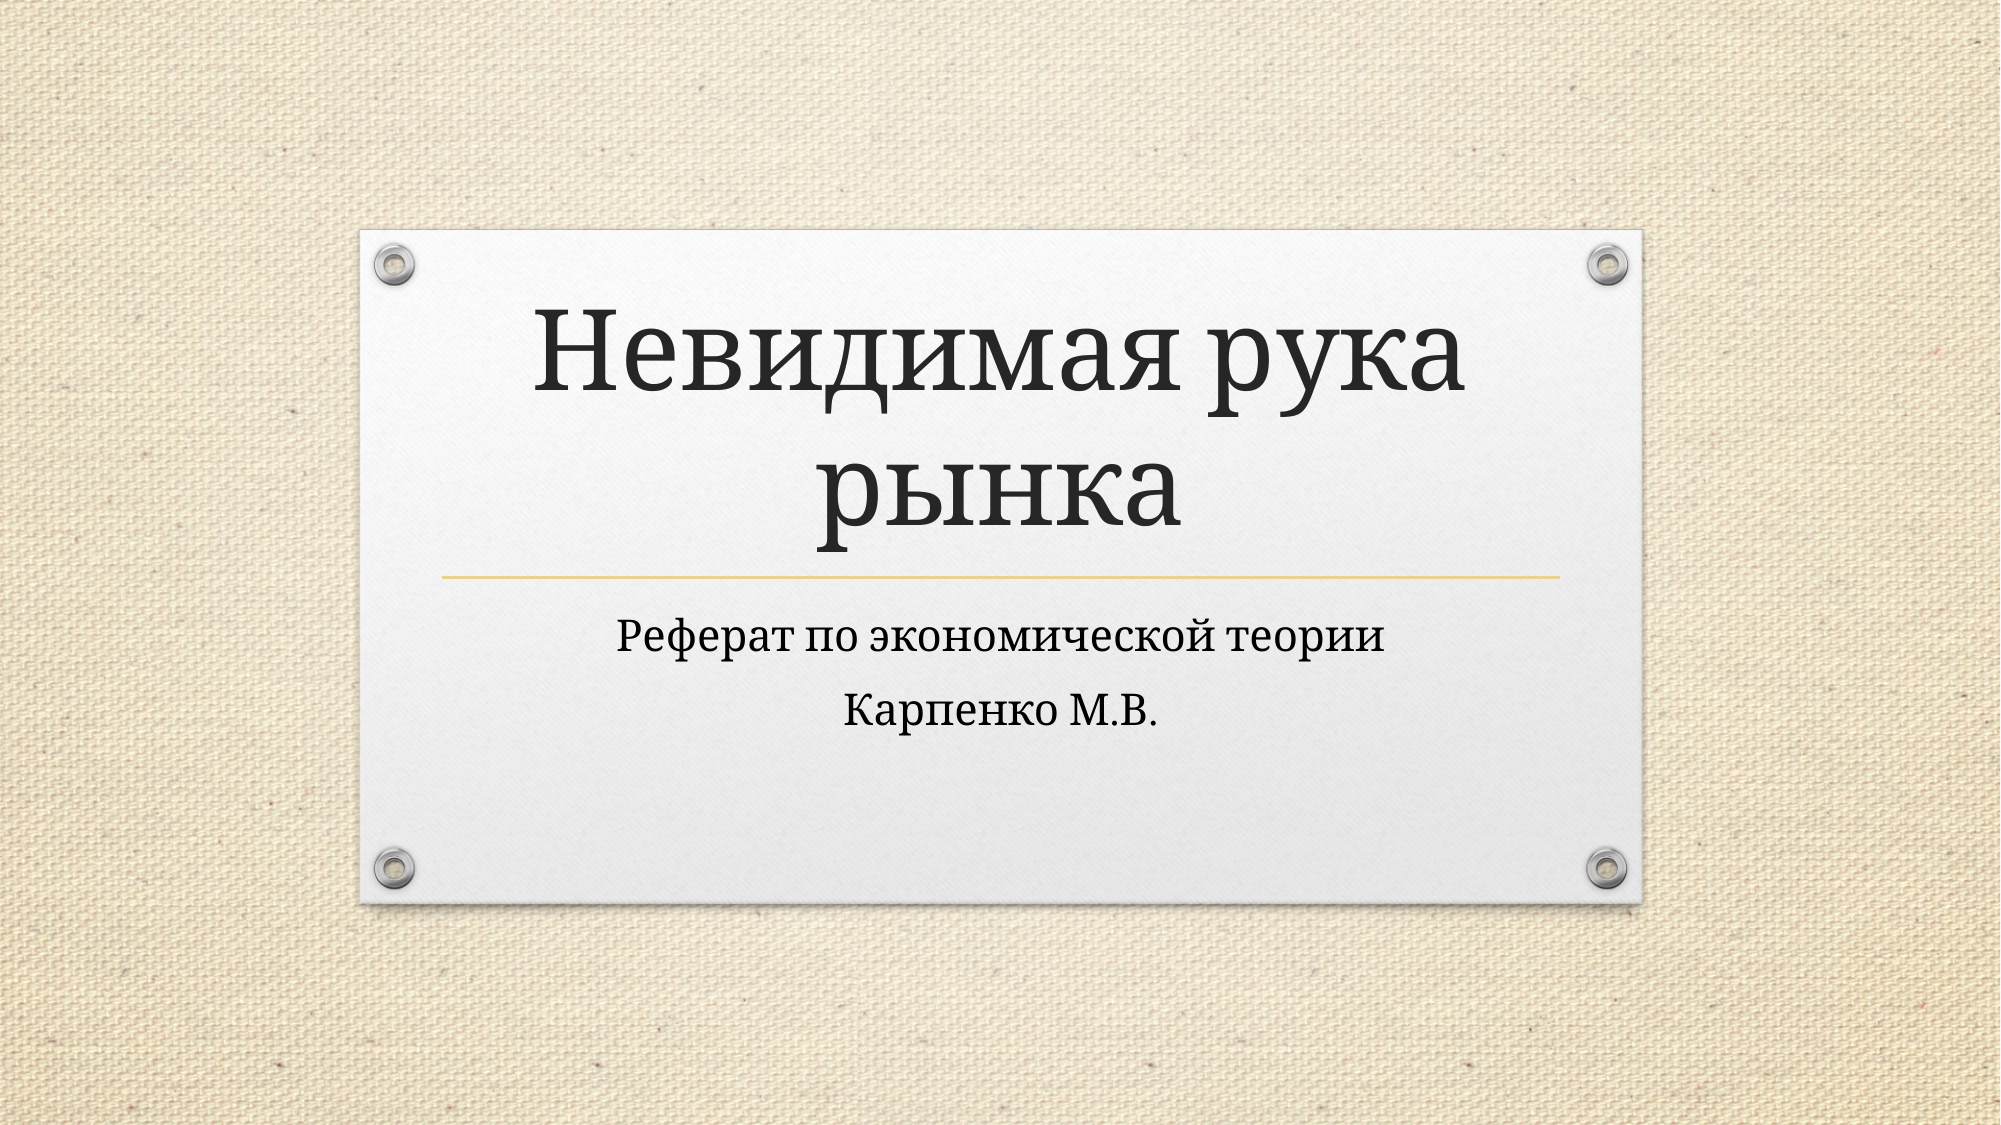

# Невидимая рука рынка
Реферат по экономической теории
Карпенко М.В.